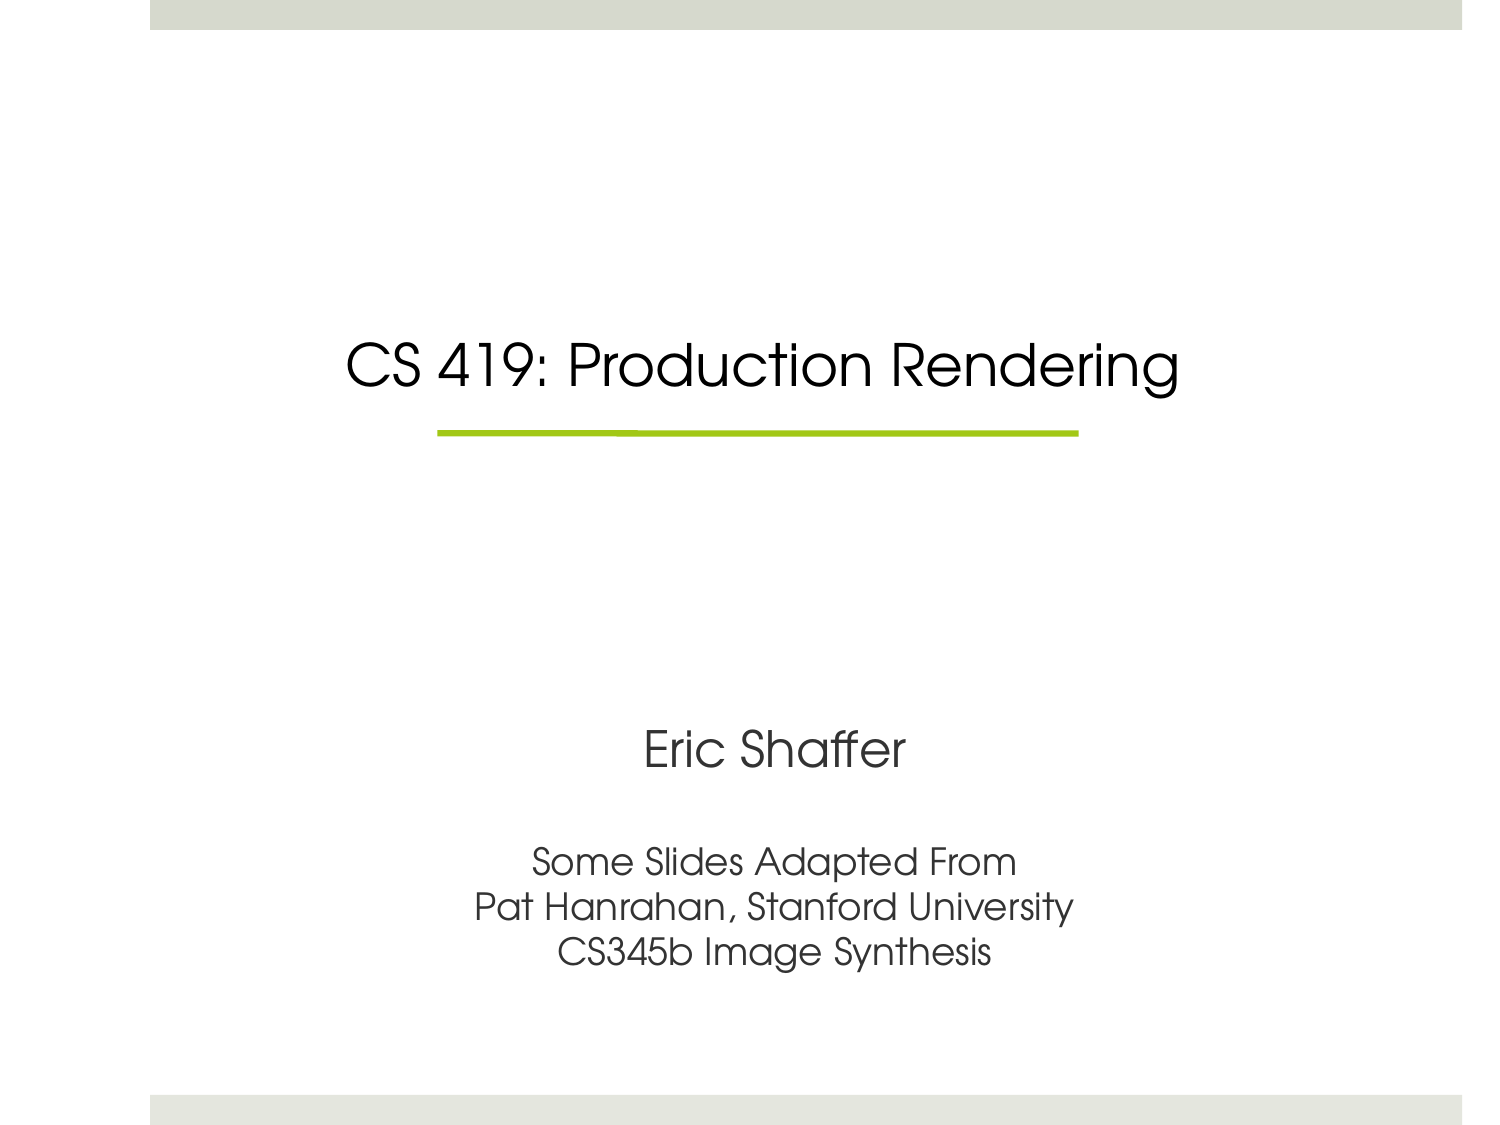

# CS 419: Production Rendering
Eric Shaffer
Some Slides Adapted From
Pat Hanrahan, Stanford University
CS345b Image Synthesis